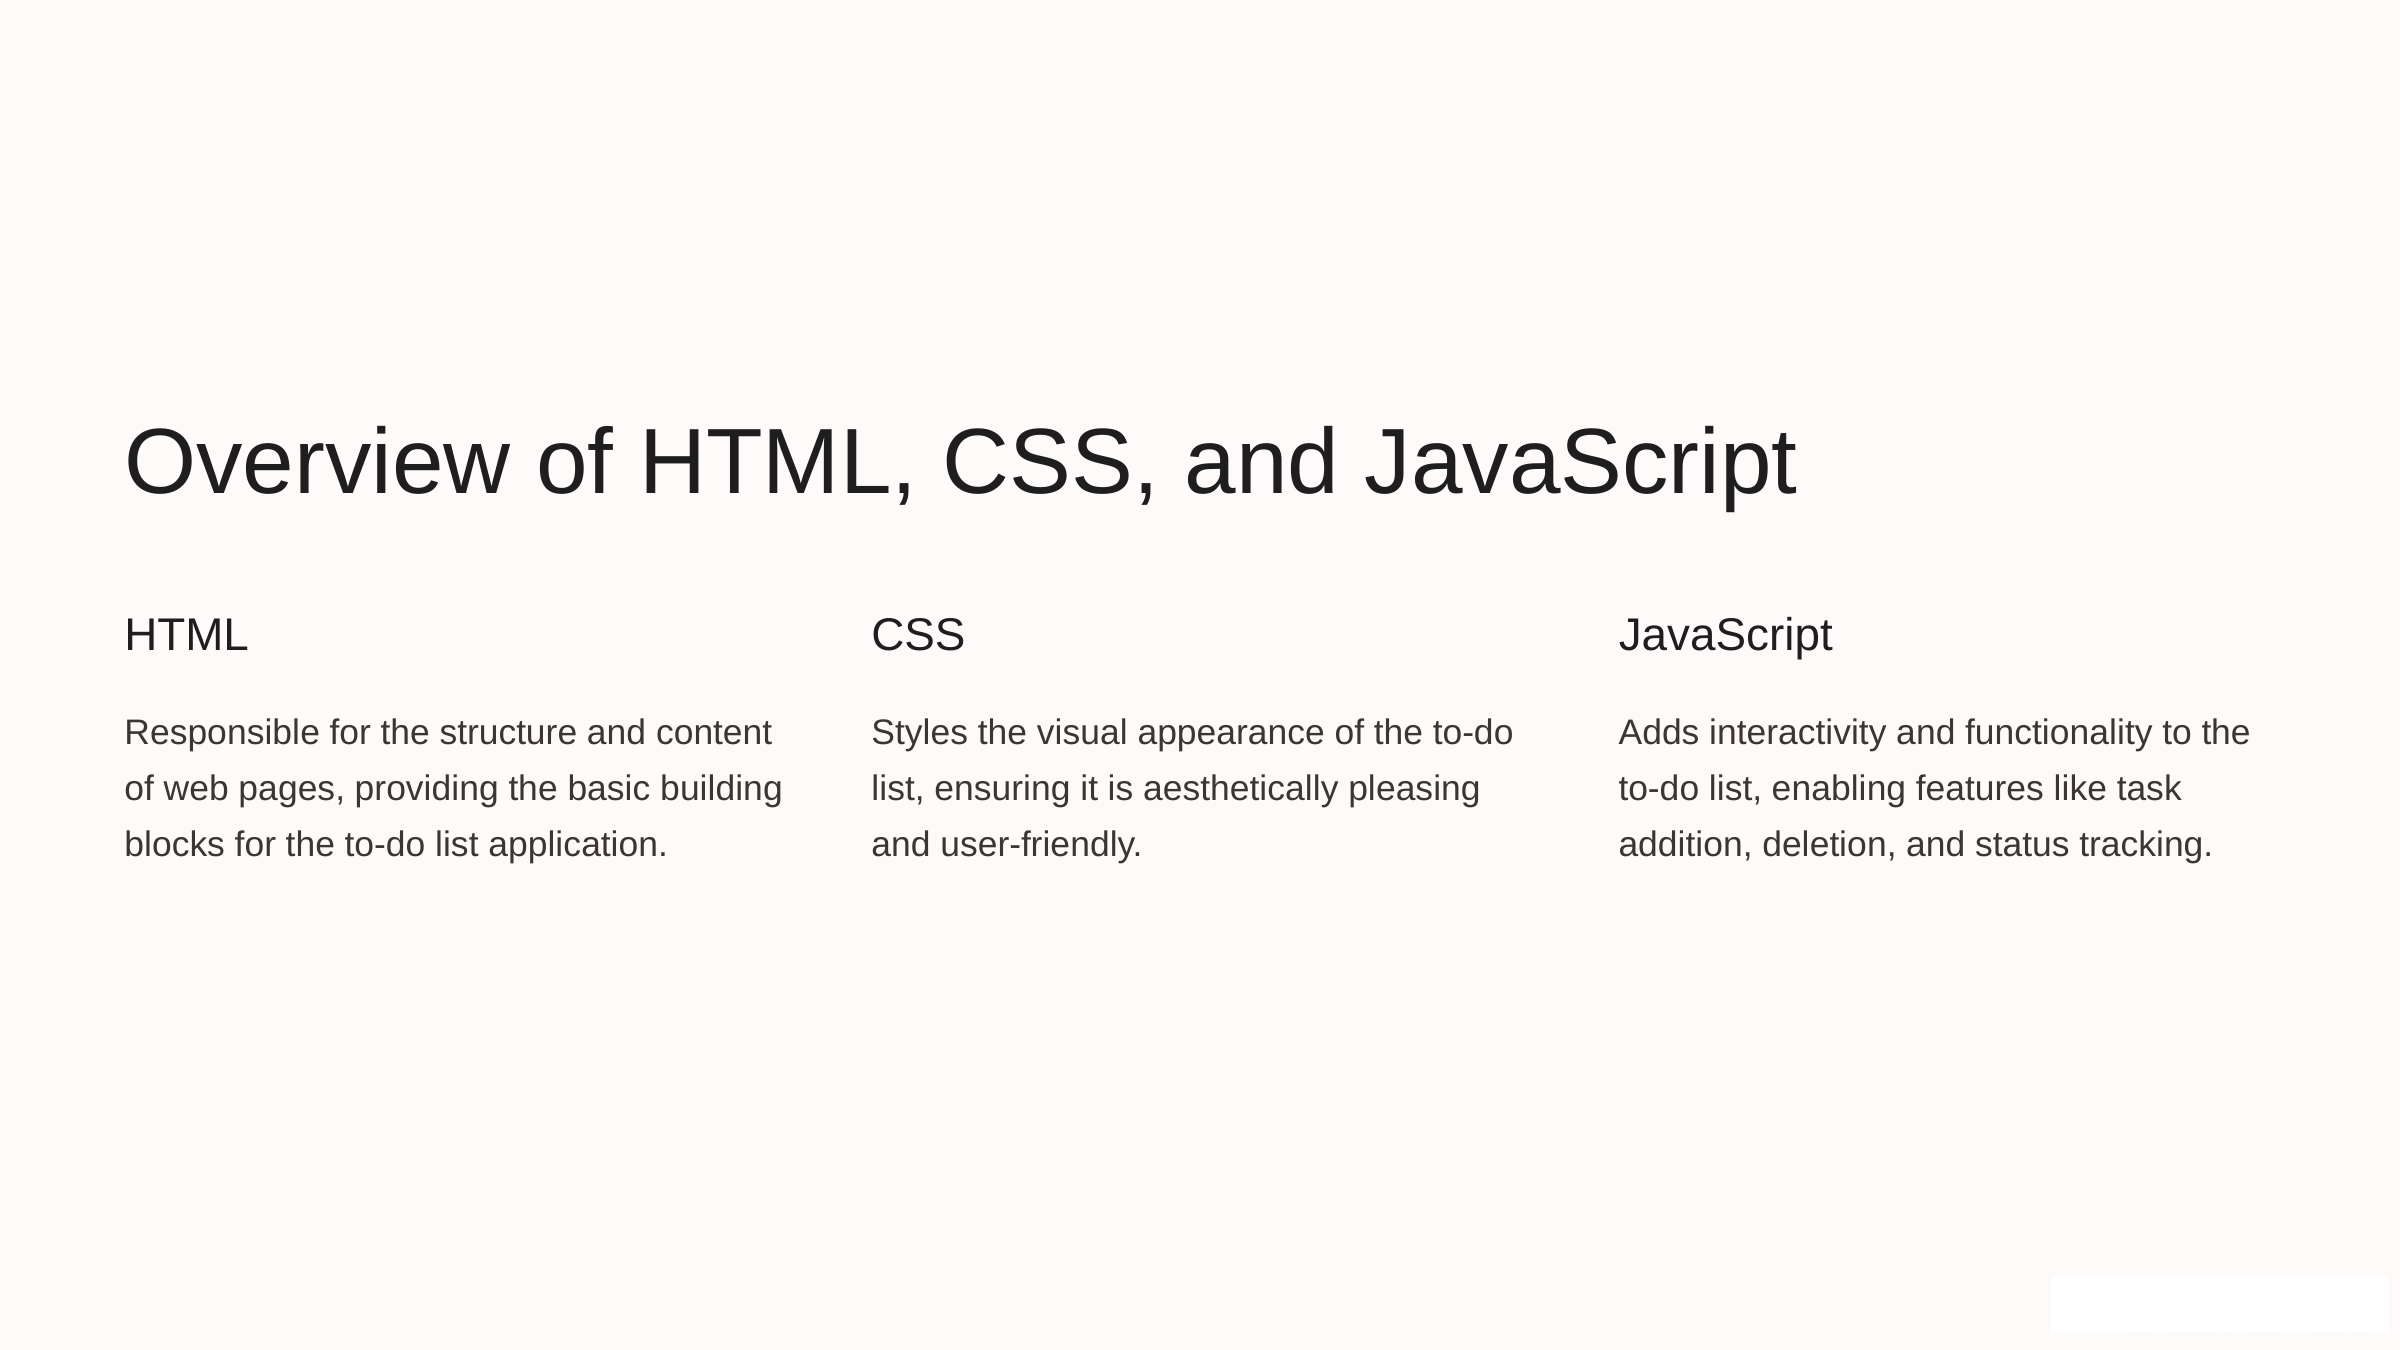

Overview of HTML, CSS, and JavaScript
HTML
CSS
JavaScript
Responsible for the structure and content of web pages, providing the basic building blocks for the to-do list application.
Styles the visual appearance of the to-do list, ensuring it is aesthetically pleasing and user-friendly.
Adds interactivity and functionality to the to-do list, enabling features like task addition, deletion, and status tracking.